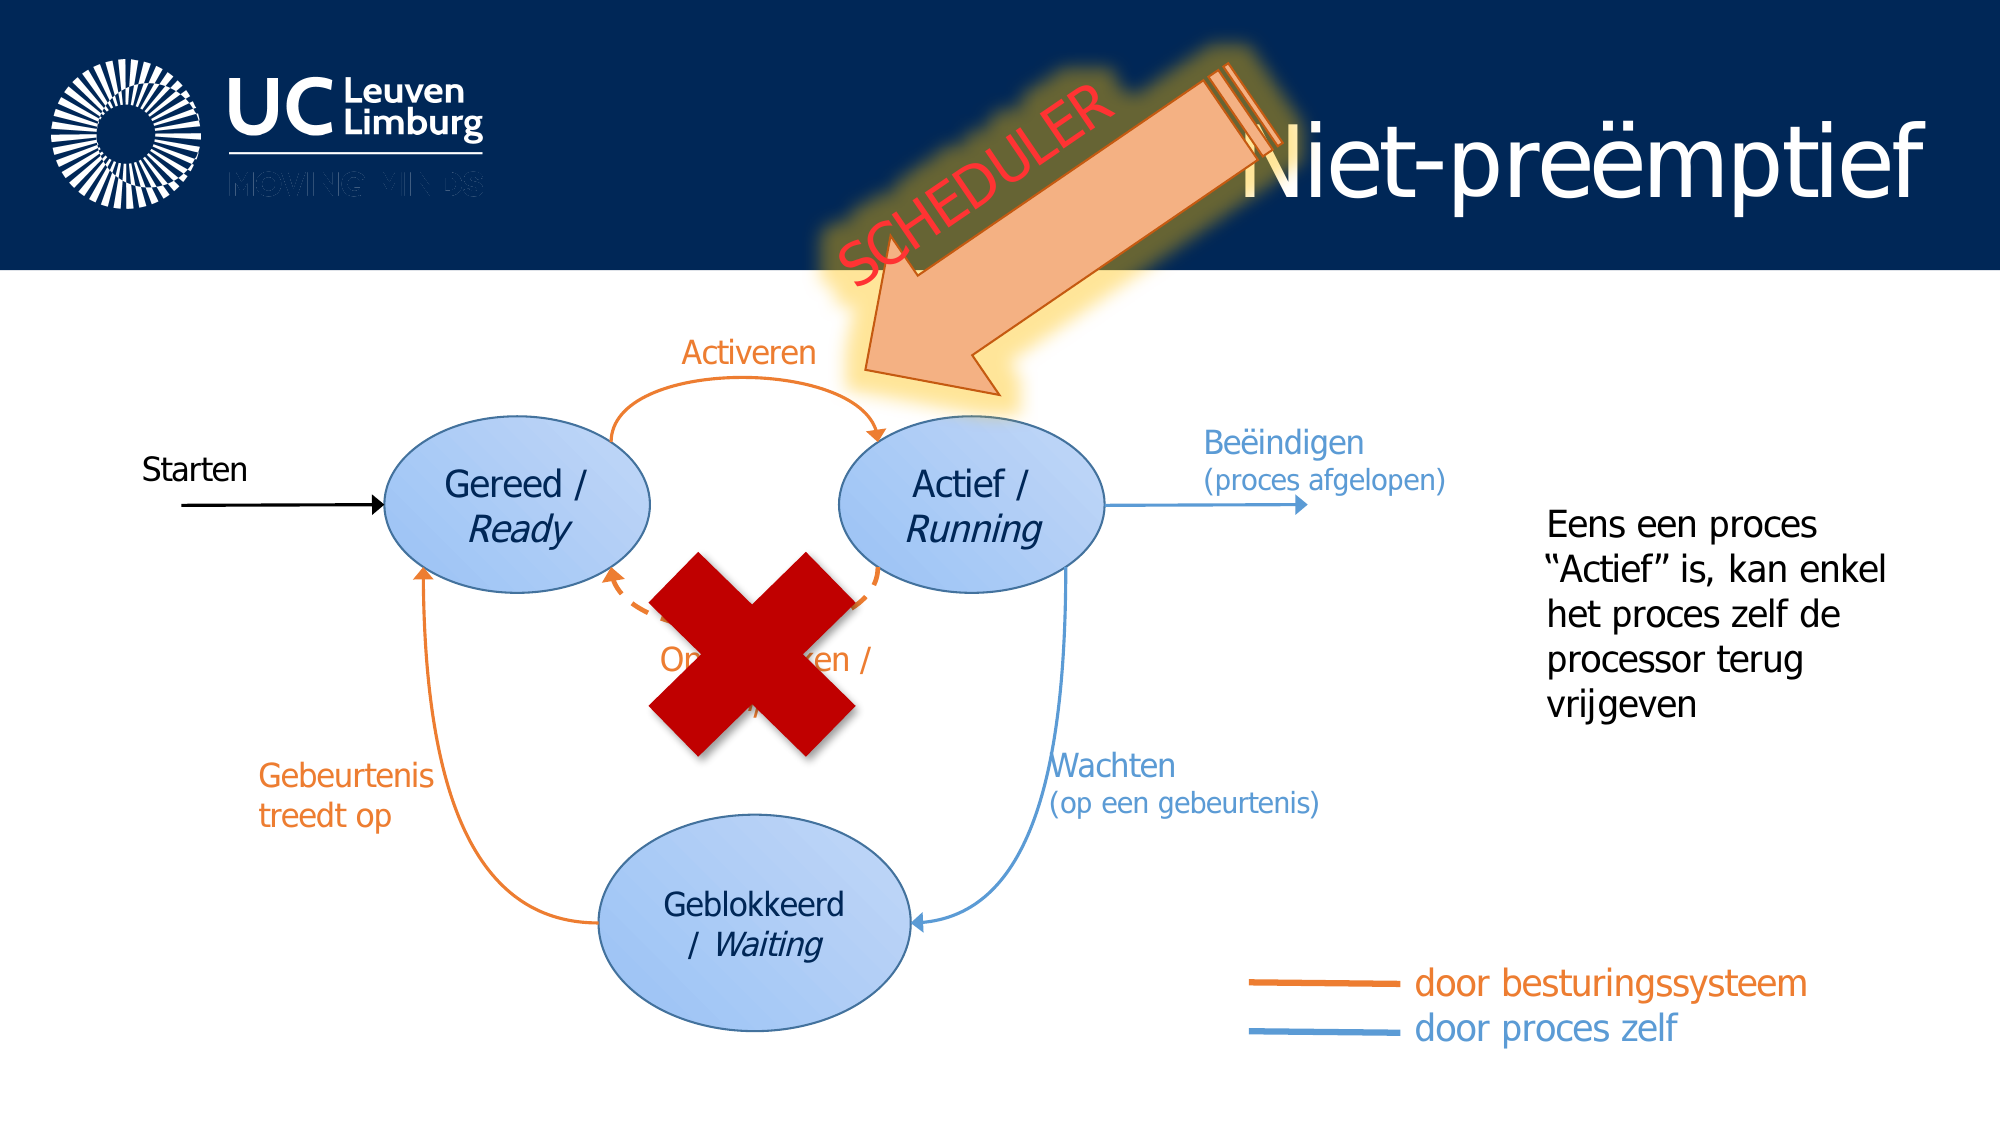

# Niet-preëmptief
SCHEDULER
Activeren
Beëindigen
(proces afgelopen)
Gereed / Ready
Actief / Running
Starten
Eens een proces “Actief” is, kan enkel het proces zelf de processor terug vrijgeven

Onderbreken / Preempt
Wachten
(op een gebeurtenis)
Gebeurtenis
treedt op
Geblokkeerd / Waiting
door besturingssysteem
door proces zelf